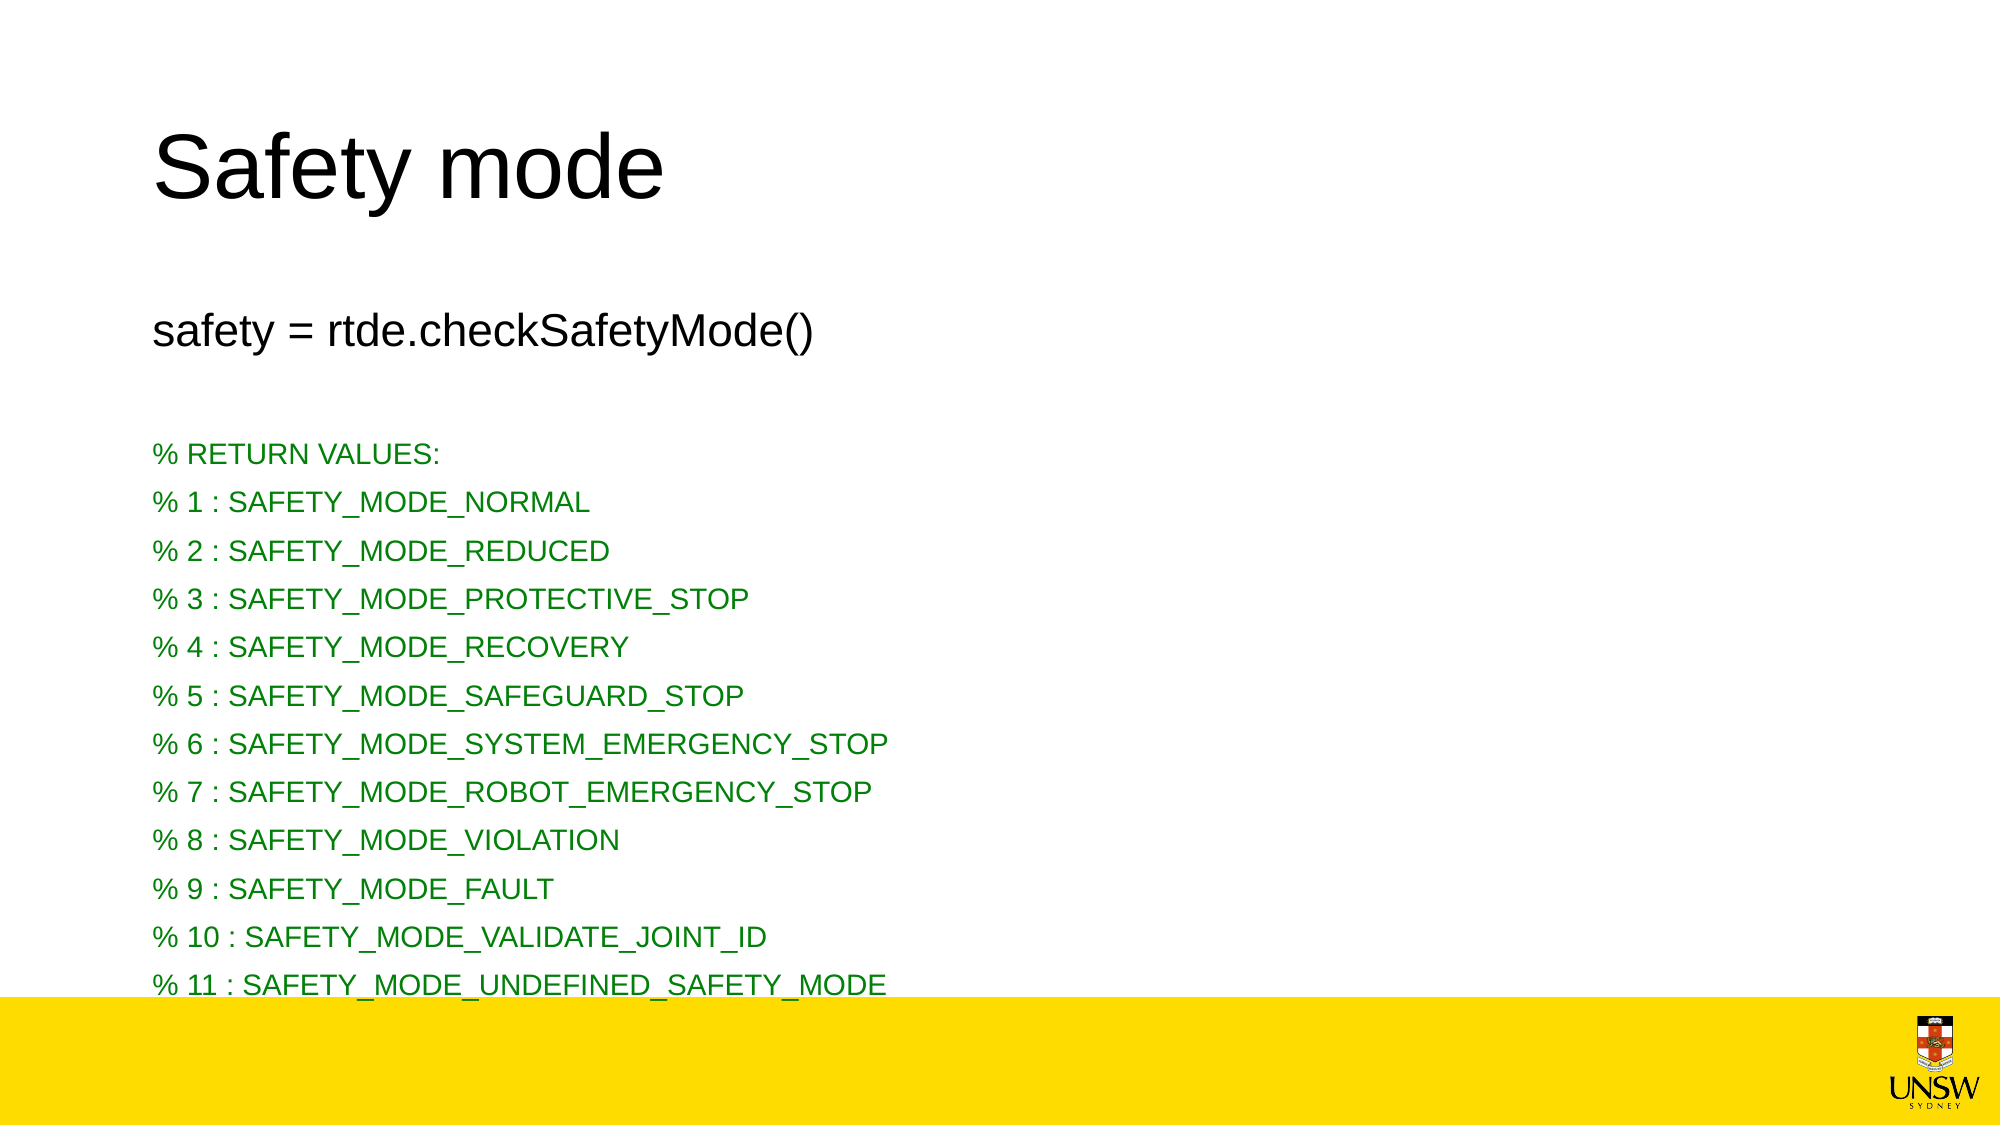

# Safety mode
safety = rtde.checkSafetyMode()

% RETURN VALUES:
% 1 : SAFETY_MODE_NORMAL
% 2 : SAFETY_MODE_REDUCED
% 3 : SAFETY_MODE_PROTECTIVE_STOP
% 4 : SAFETY_MODE_RECOVERY
% 5 : SAFETY_MODE_SAFEGUARD_STOP
% 6 : SAFETY_MODE_SYSTEM_EMERGENCY_STOP
% 7 : SAFETY_MODE_ROBOT_EMERGENCY_STOP
% 8 : SAFETY_MODE_VIOLATION
% 9 : SAFETY_MODE_FAULT
% 10 : SAFETY_MODE_VALIDATE_JOINT_ID
% 11 : SAFETY_MODE_UNDEFINED_SAFETY_MODE